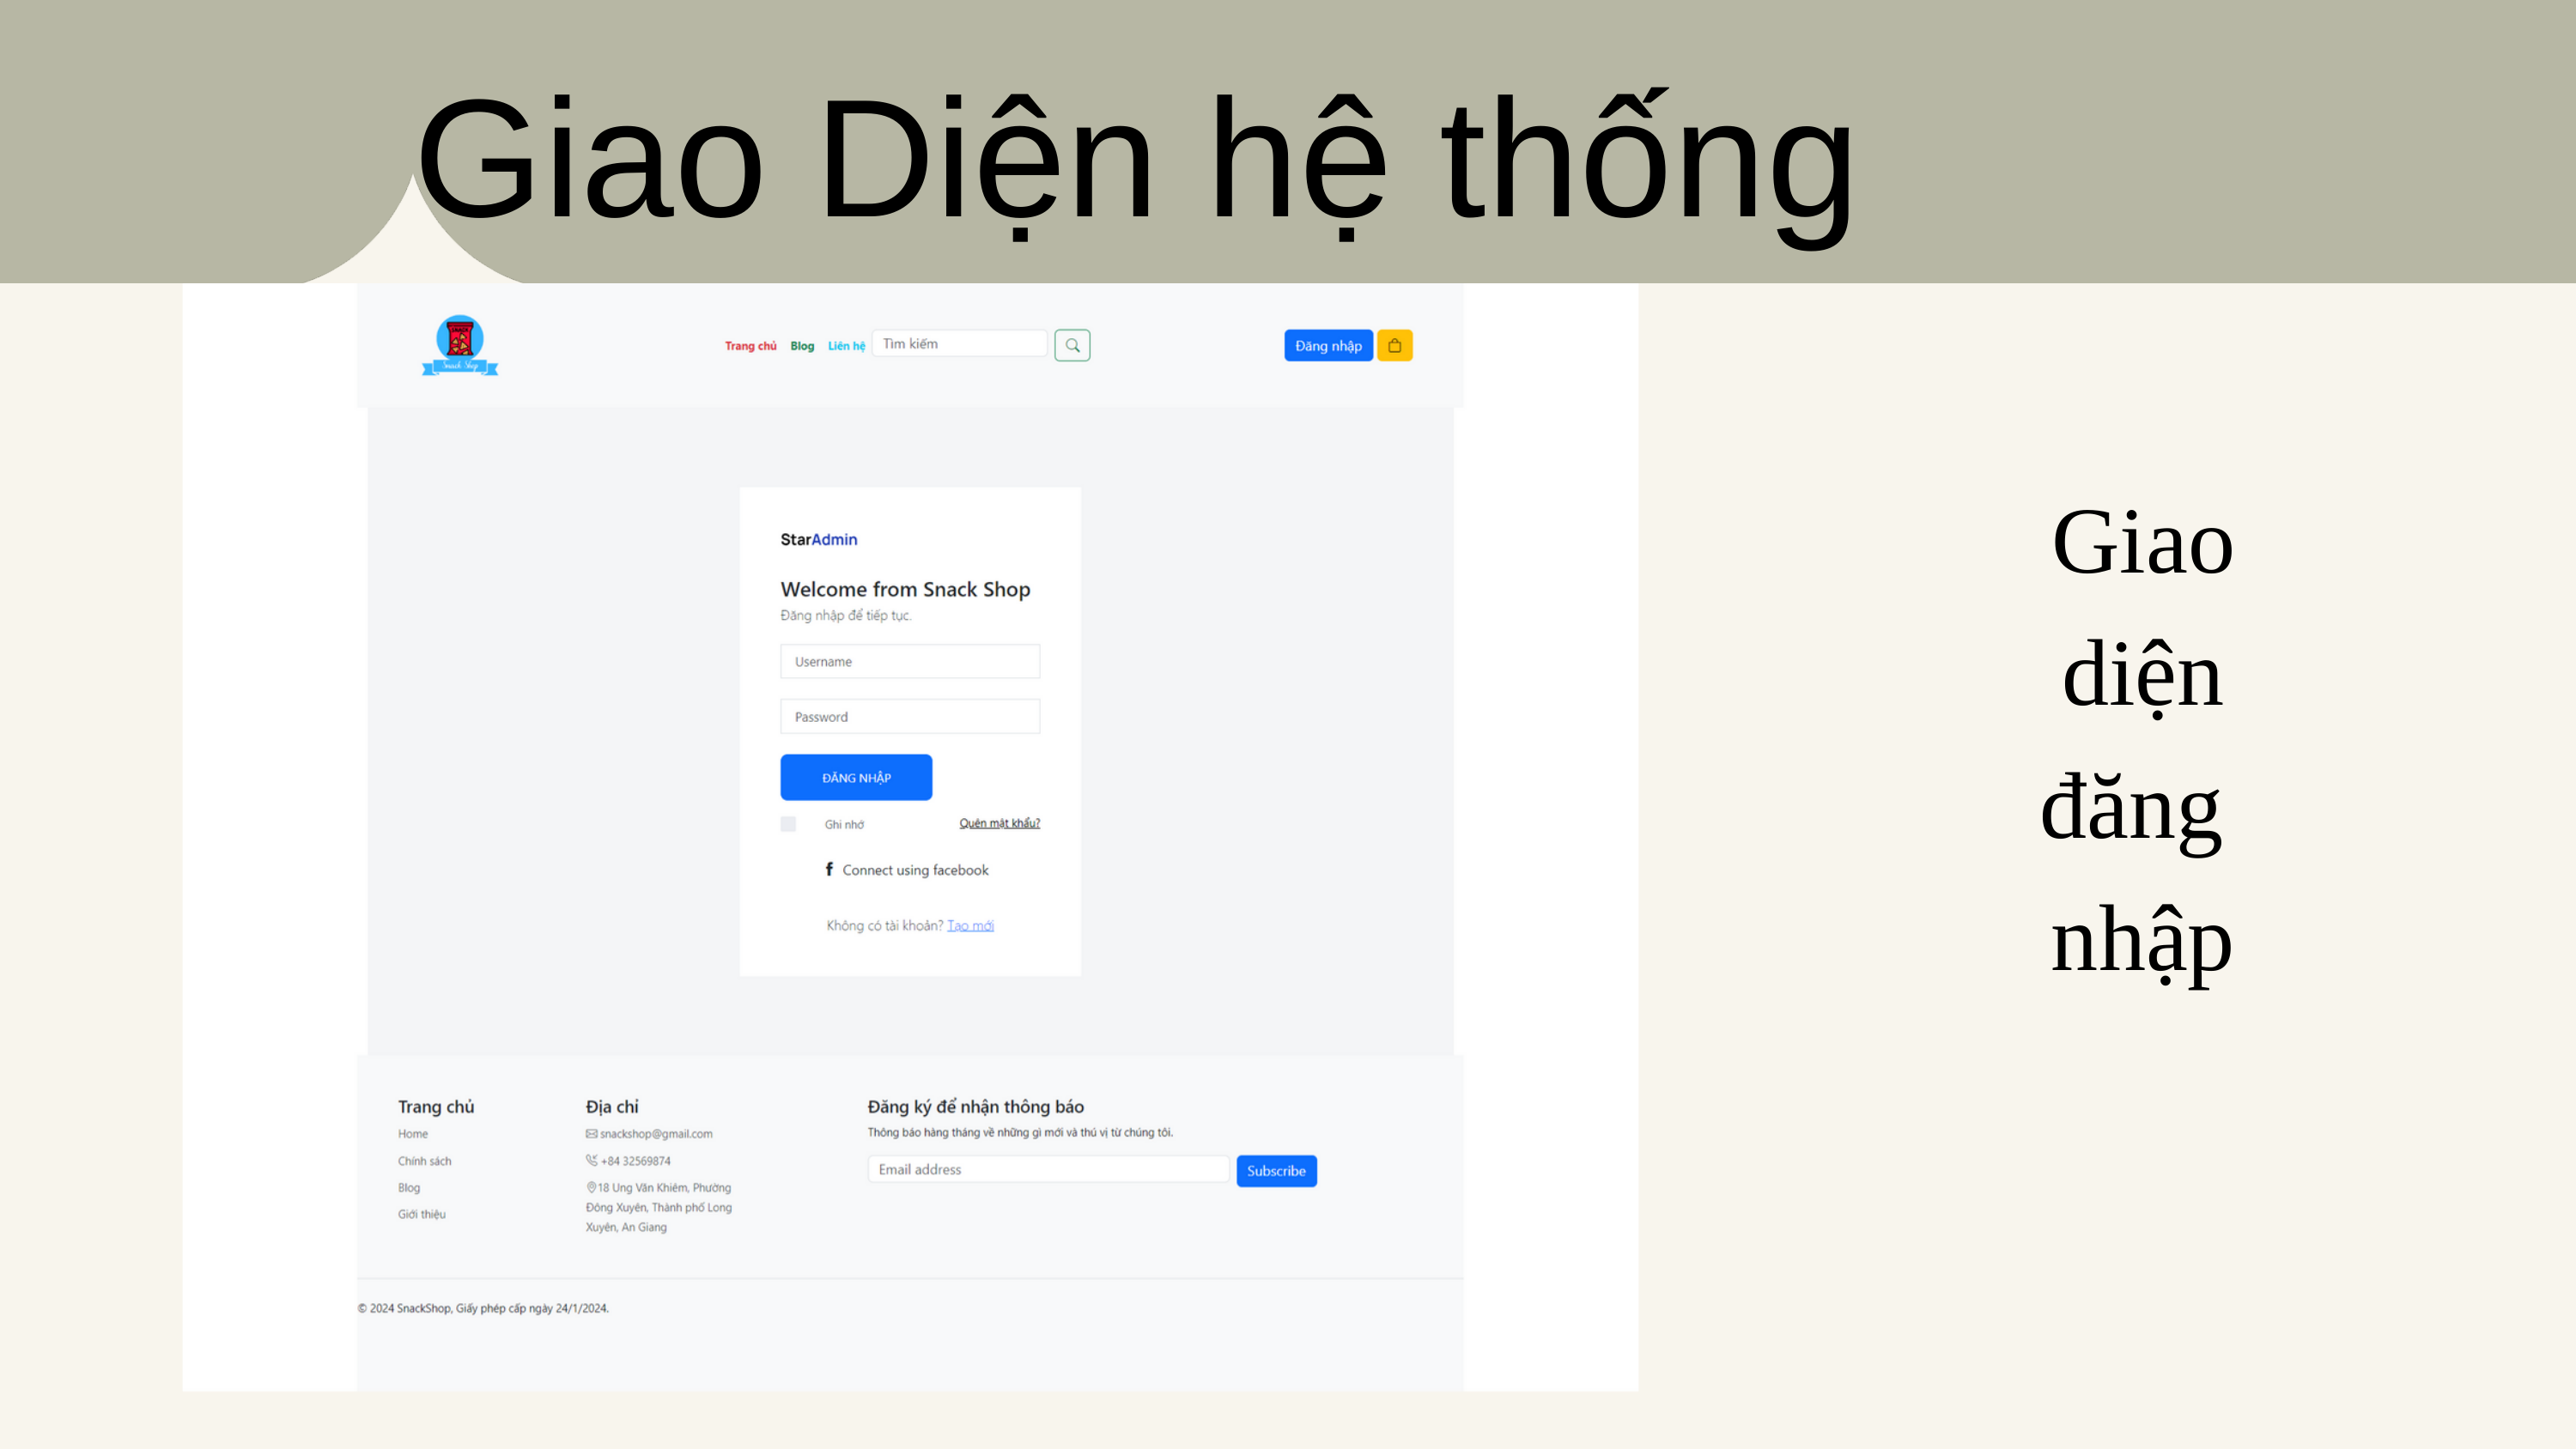

Giao Diện hệ thống

Giao
 diện
đăng
nhập